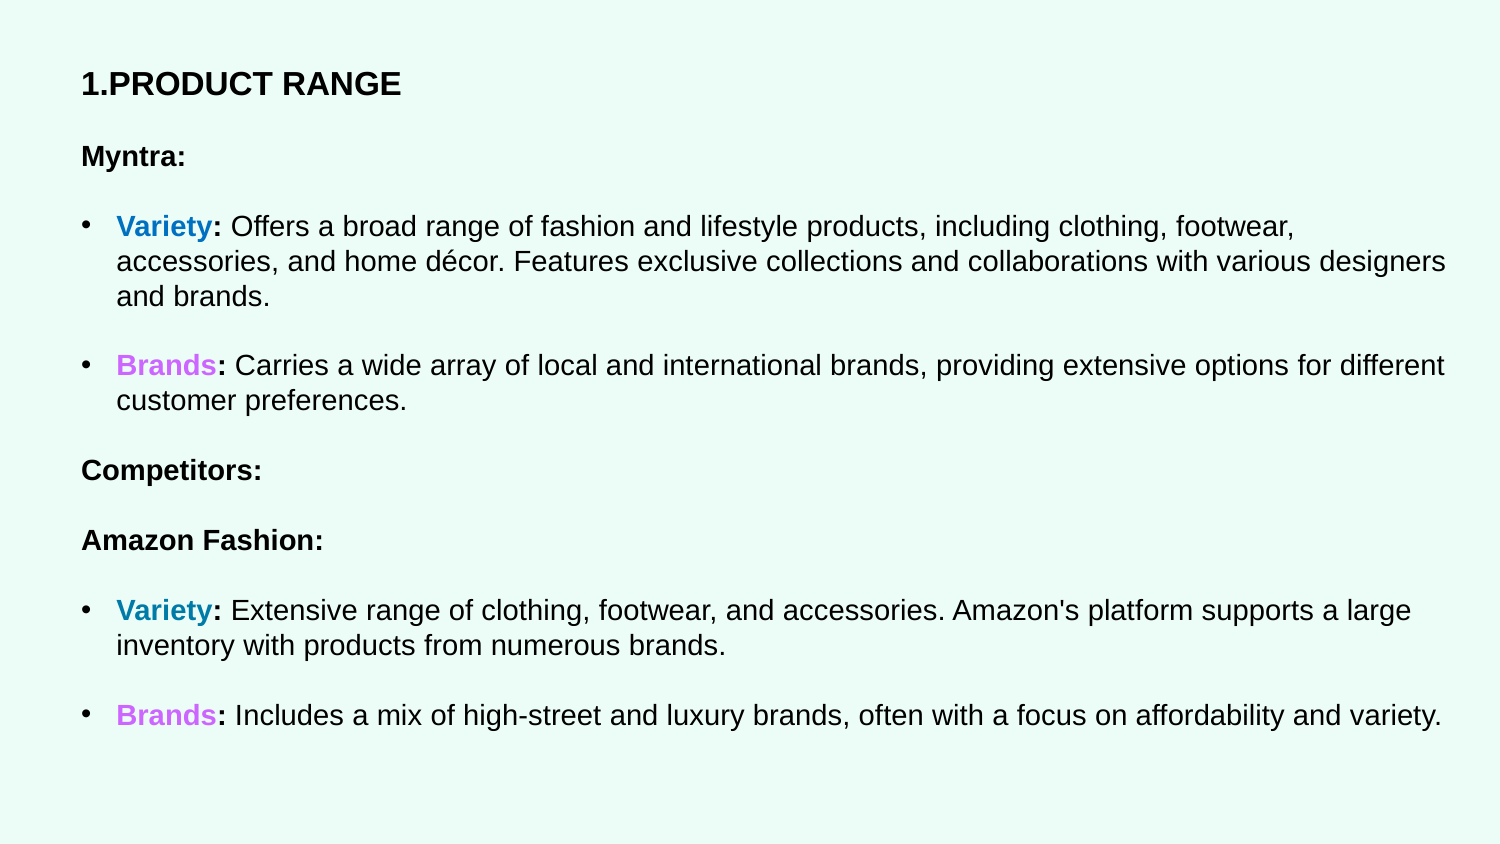

1.PRODUCT RANGE

Myntra:

Variety: Offers a broad range of fashion and lifestyle products, including clothing, footwear, accessories, and home décor. Features exclusive collections and collaborations with various designers and brands.

Brands: Carries a wide array of local and international brands, providing extensive options for different customer preferences.

Competitors:

Amazon Fashion:

Variety: Extensive range of clothing, footwear, and accessories. Amazon's platform supports a large inventory with products from numerous brands.

Brands: Includes a mix of high-street and luxury brands, often with a focus on affordability and variety.